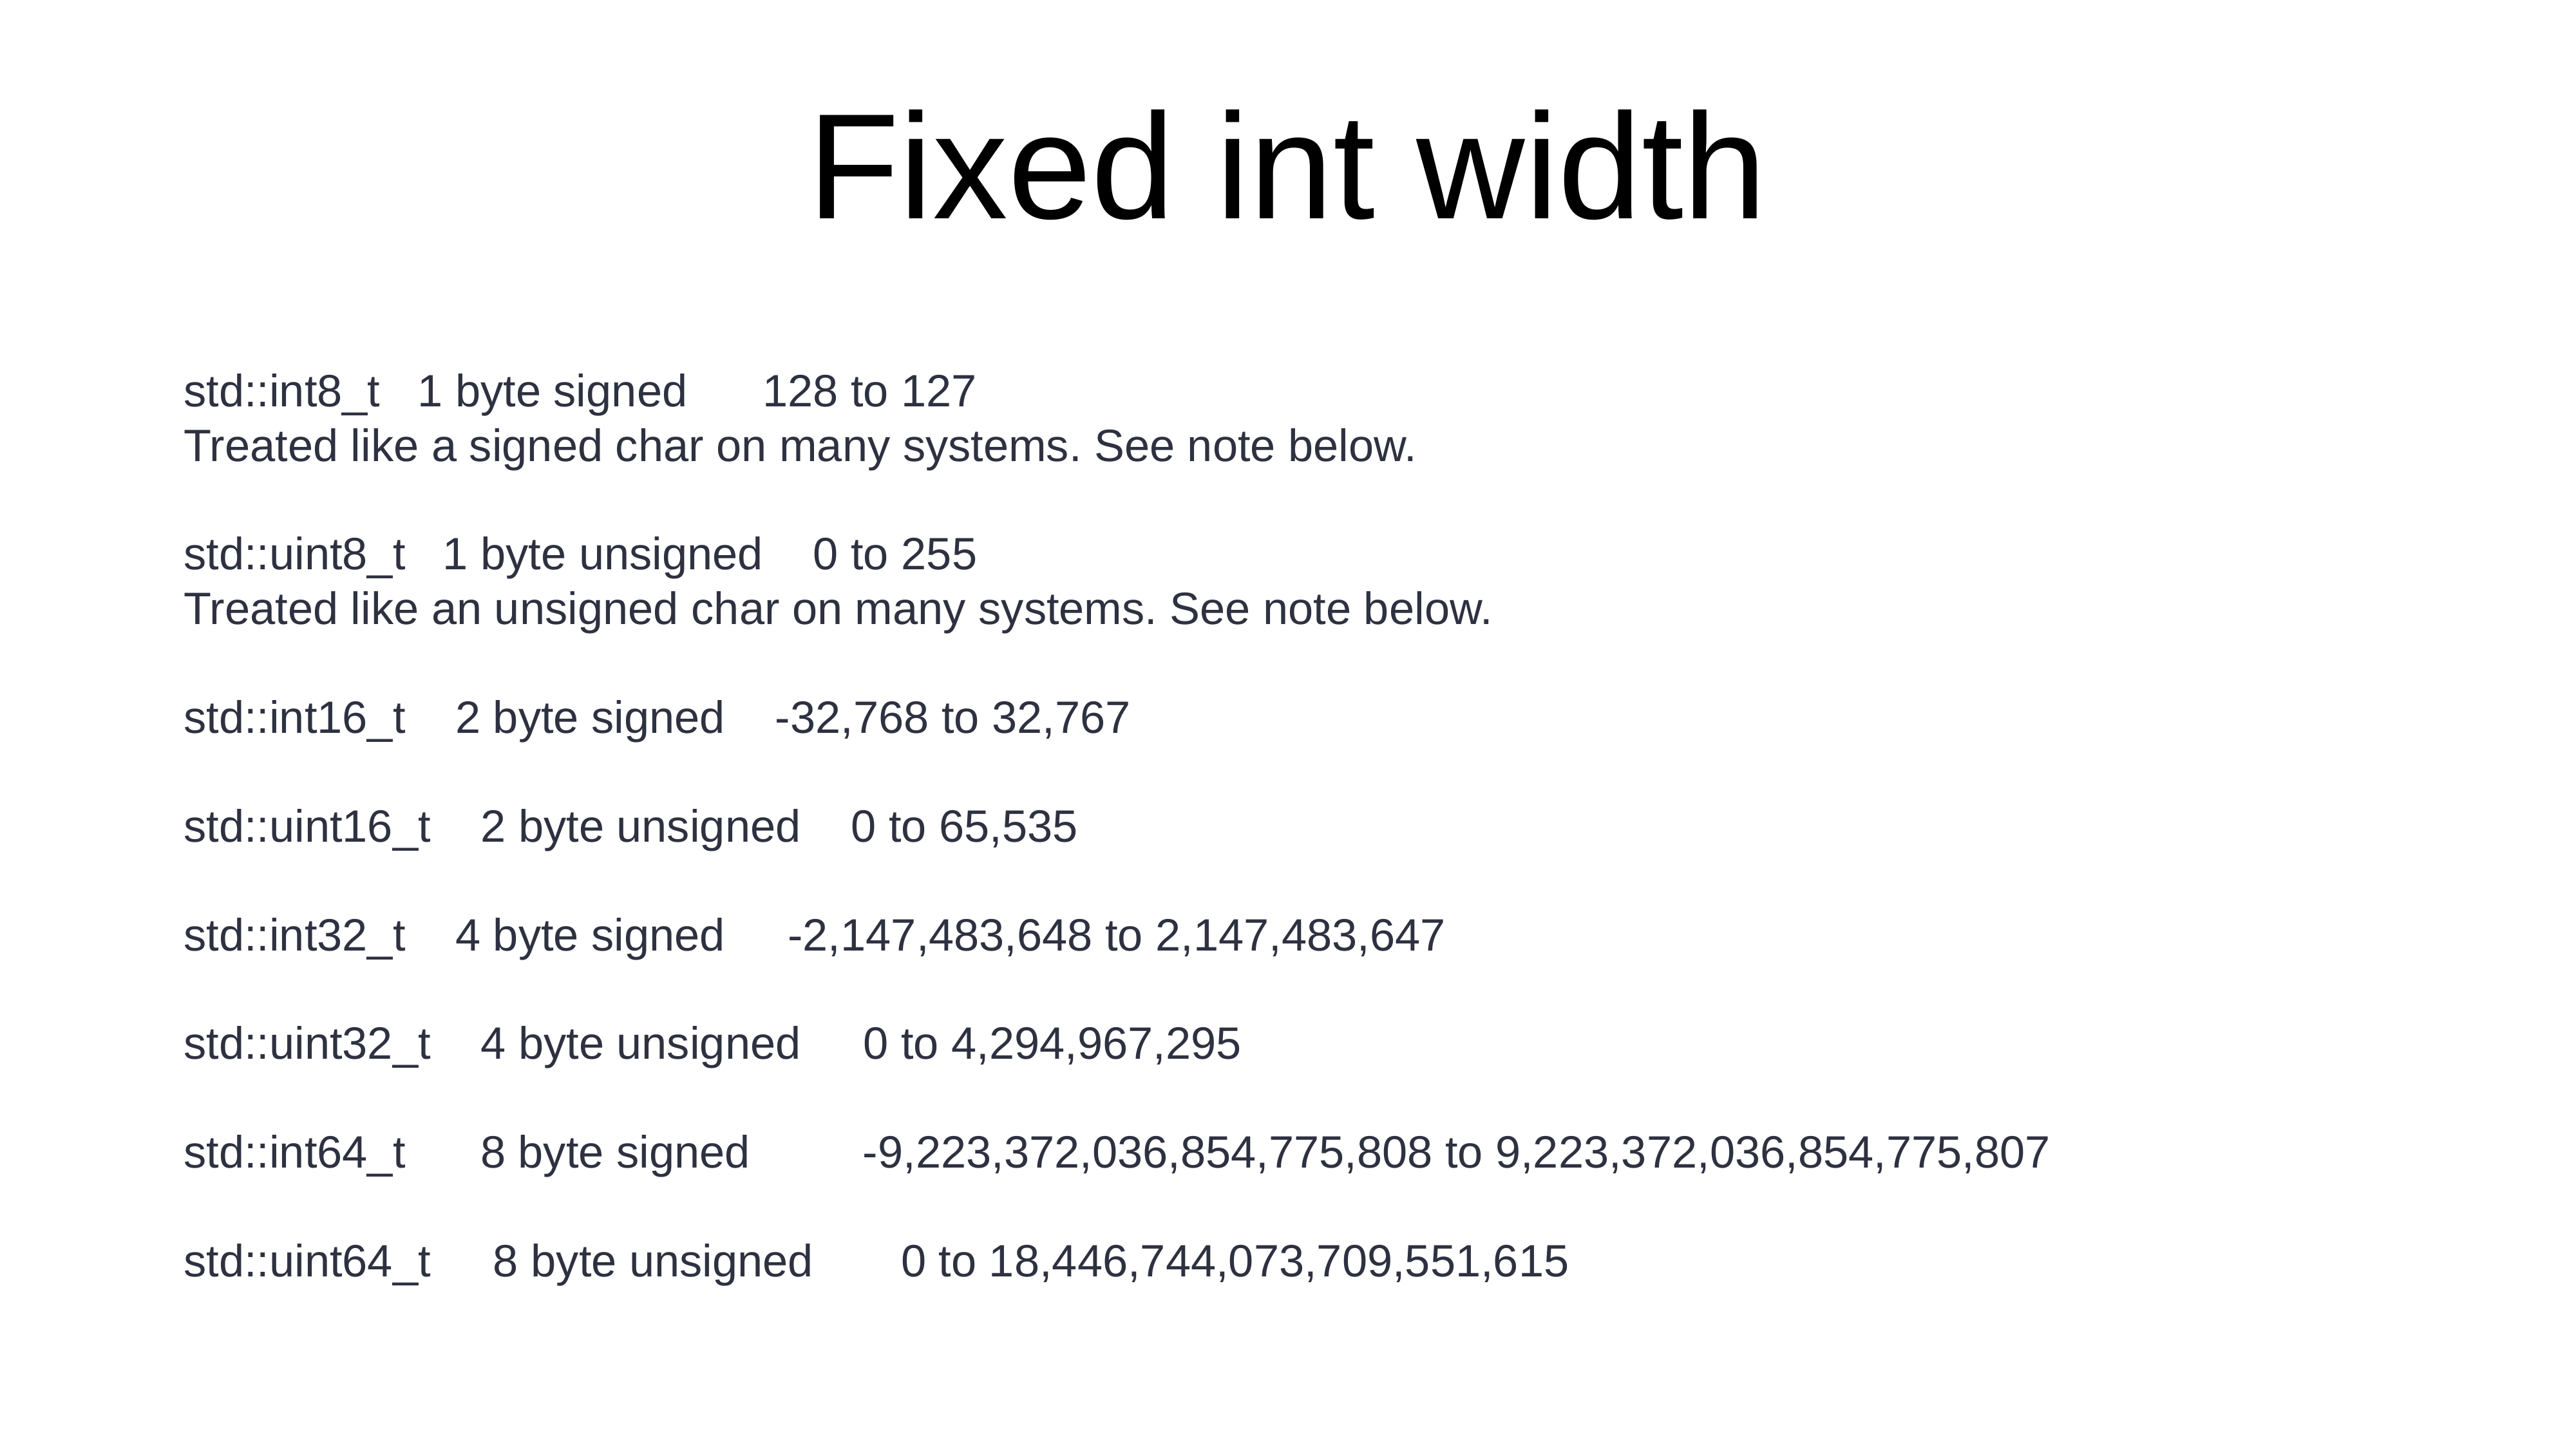

# Fixed int width
std::int8_t   1 byte signed      128 to 127
Treated like a signed char on many systems. See note below.

std::uint8_t   1 byte unsigned    0 to 255
Treated like an unsigned char on many systems. See note below.

std::int16_t    2 byte signed    -32,768 to 32,767

std::uint16_t    2 byte unsigned    0 to 65,535

std::int32_t    4 byte signed     -2,147,483,648 to 2,147,483,647

std::uint32_t    4 byte unsigned     0 to 4,294,967,295

std::int64_t      8 byte signed         -9,223,372,036,854,775,808 to 9,223,372,036,854,775,807

std::uint64_t     8 byte unsigned       0 to 18,446,744,073,709,551,615